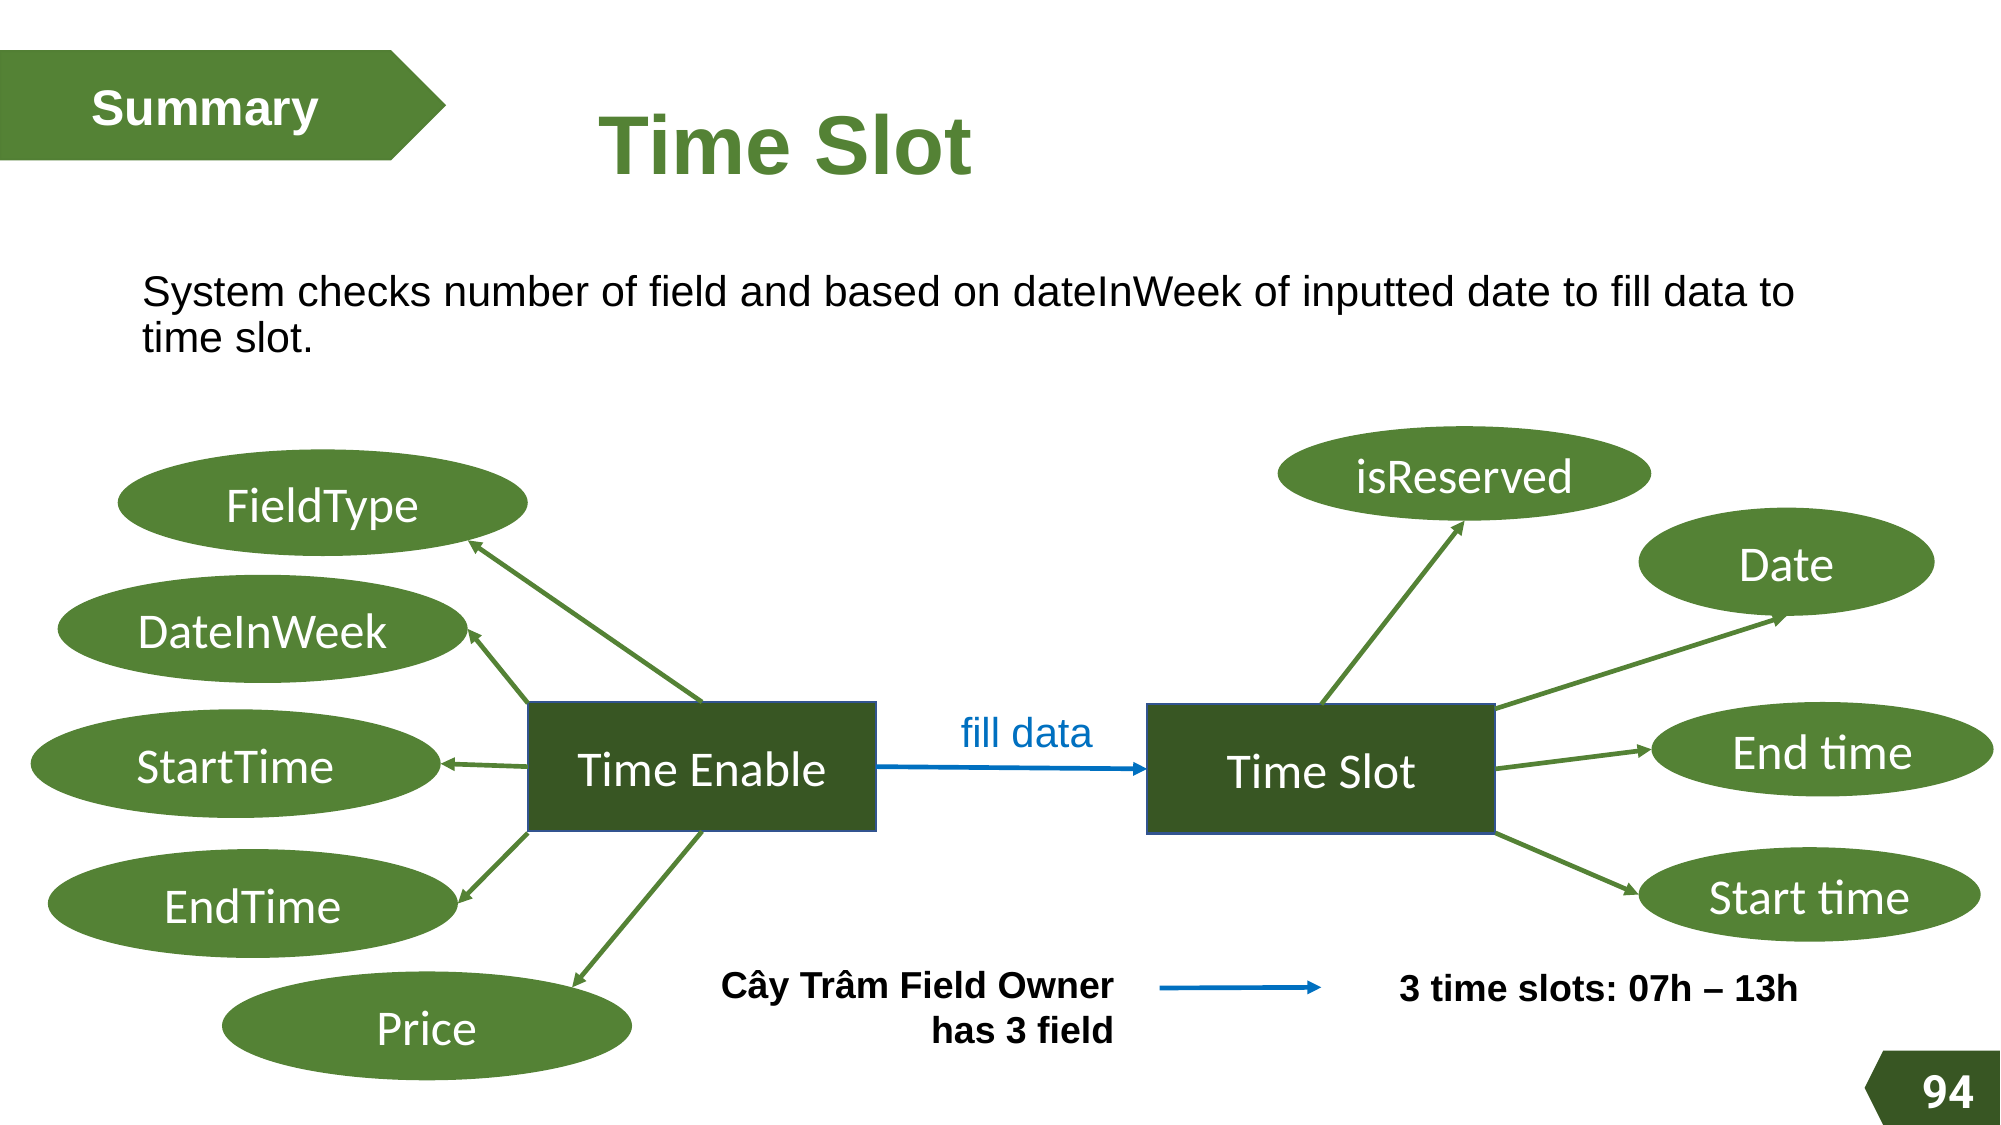

Summary

Algorithms
Time Slot
System checks number of field and based on dateInWeek of inputted date to fill data to time slot.
isReserved
FieldType
Date
DateInWeek
fill data
Time Enable
End time
Time Slot
StartTime
Start time
EndTime
Cây Trâm Field Owner has 3 field
3 time slots: 07h – 13h
Price

94